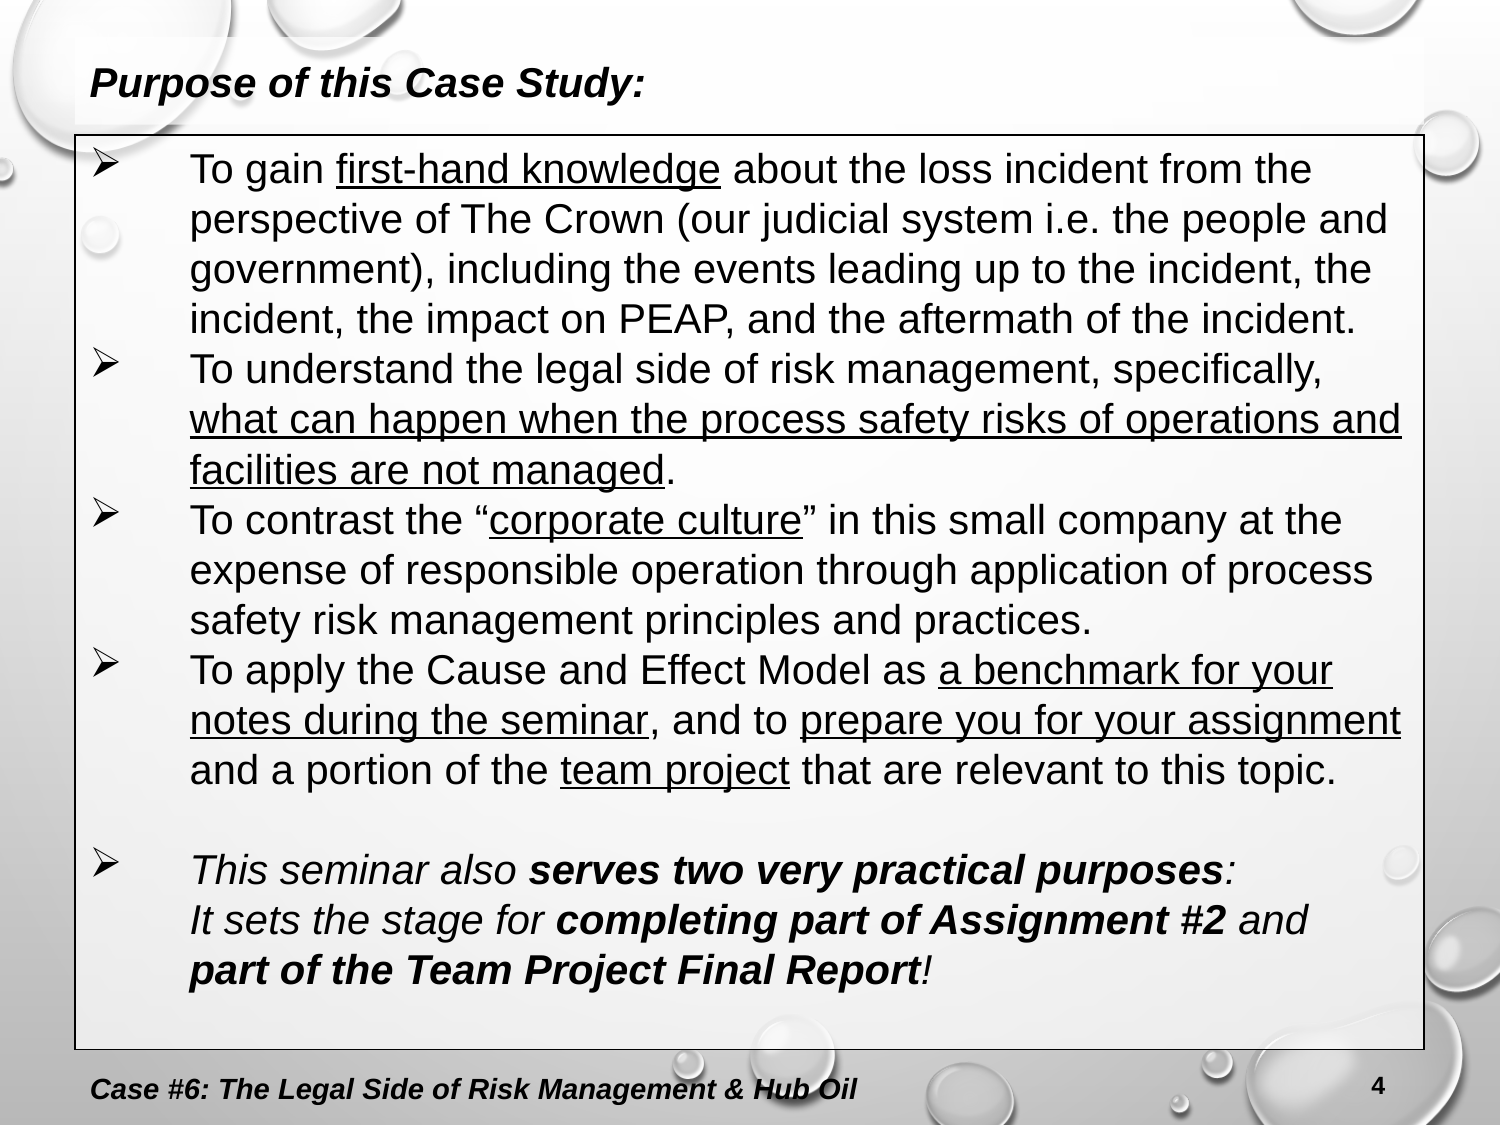

Purpose of this Case Study:
To gain first-hand knowledge about the loss incident from the perspective of The Crown (our judicial system i.e. the people and government), including the events leading up to the incident, the incident, the impact on PEAP, and the aftermath of the incident.
To understand the legal side of risk management, specifically, what can happen when the process safety risks of operations and facilities are not managed.
To contrast the “corporate culture” in this small company at the expense of responsible operation through application of process safety risk management principles and practices.
To apply the Cause and Effect Model as a benchmark for your notes during the seminar, and to prepare you for your assignment and a portion of the team project that are relevant to this topic.

This seminar also serves two very practical purposes:
It sets the stage for completing part of Assignment #2 and
part of the Team Project Final Report!

Case #6: The Legal Side of Risk Management & Hub Oil
4